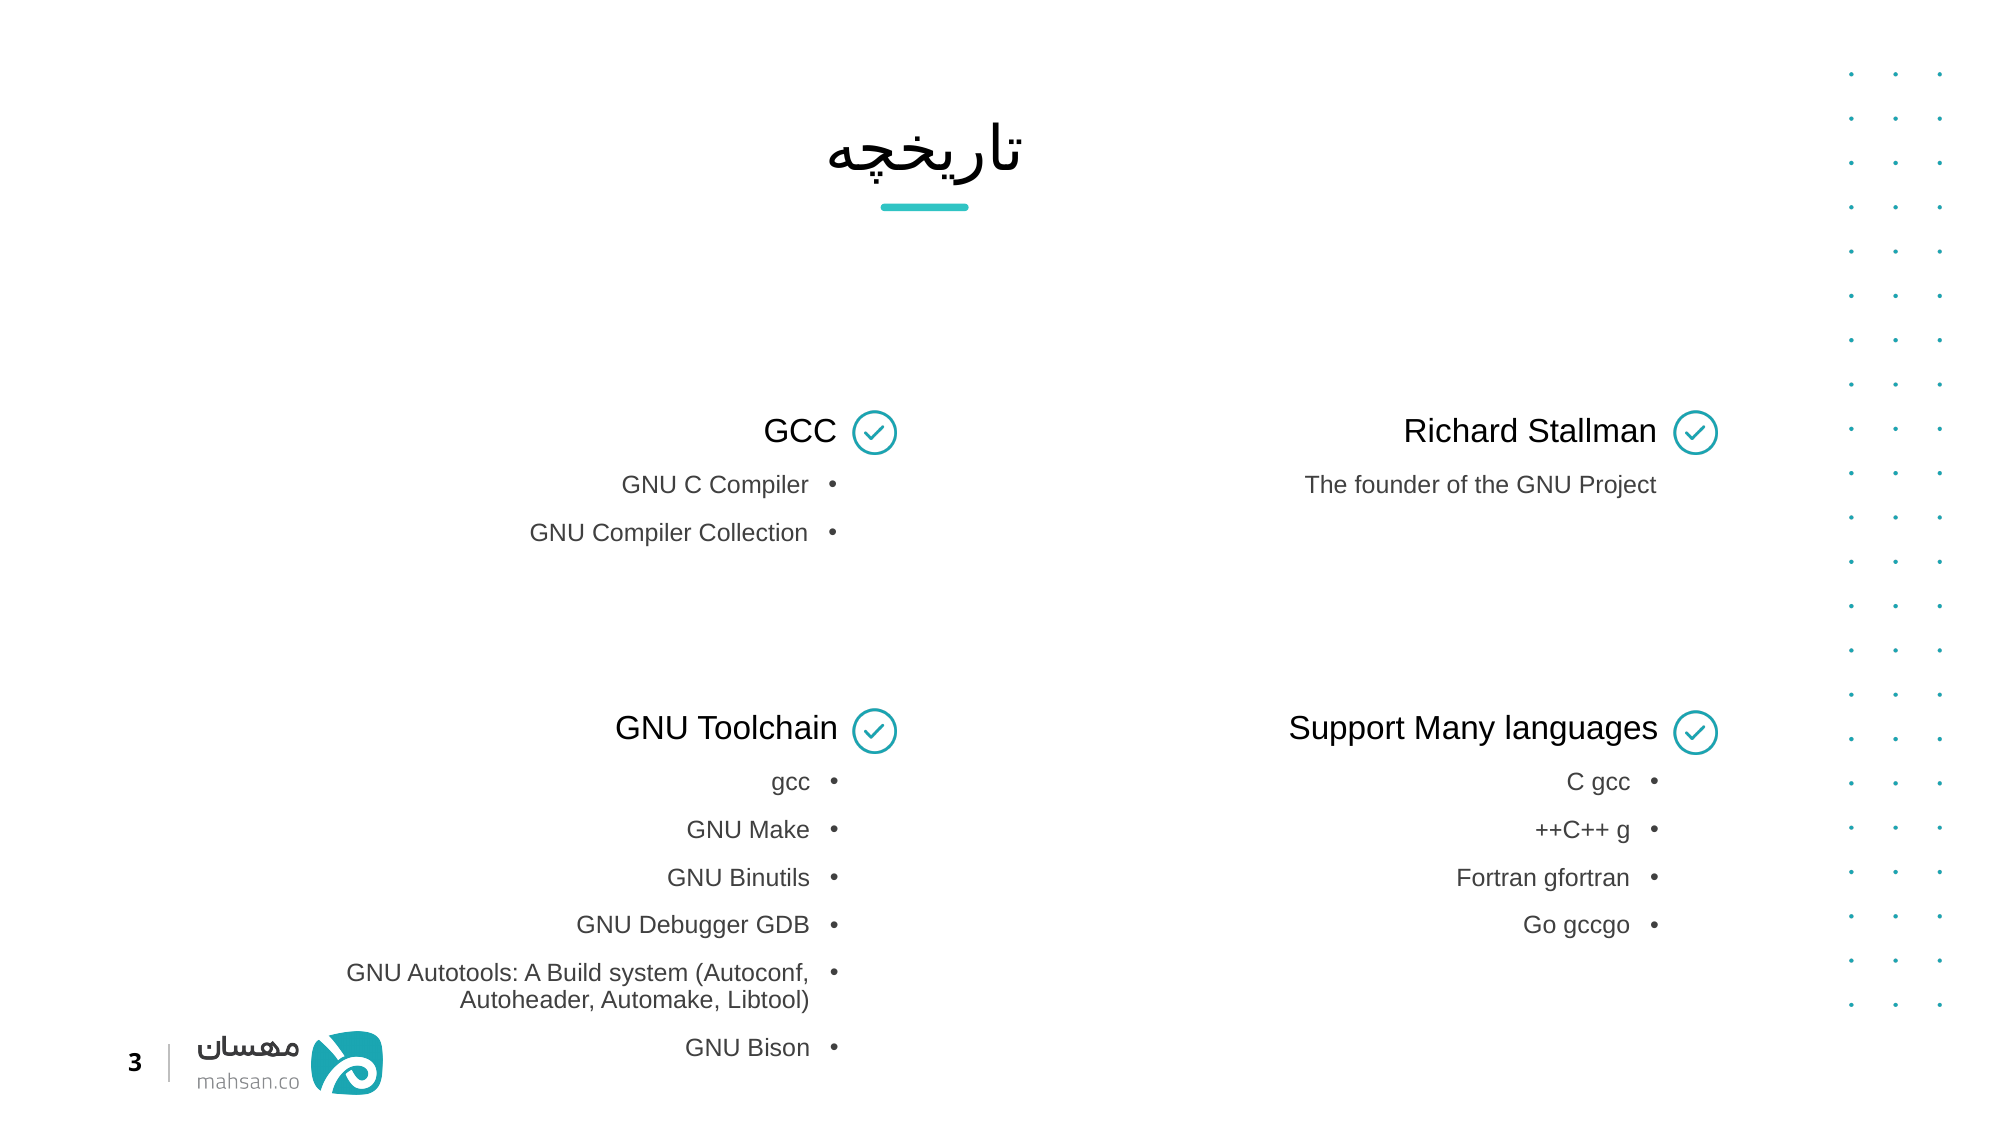

تاریخچه
GCC
Richard Stallman
GNU C Compiler
GNU Compiler Collection

The founder of the GNU Project
GNU Toolchain
Support Many languages
gcc
GNU Make
GNU Binutils
GNU Debugger GDB
GNU Autotools: A Build system (Autoconf, Autoheader, Automake, Libtool)
GNU Bison
C gcc
C++ g++
Fortran gfortran
Go gccgo
3